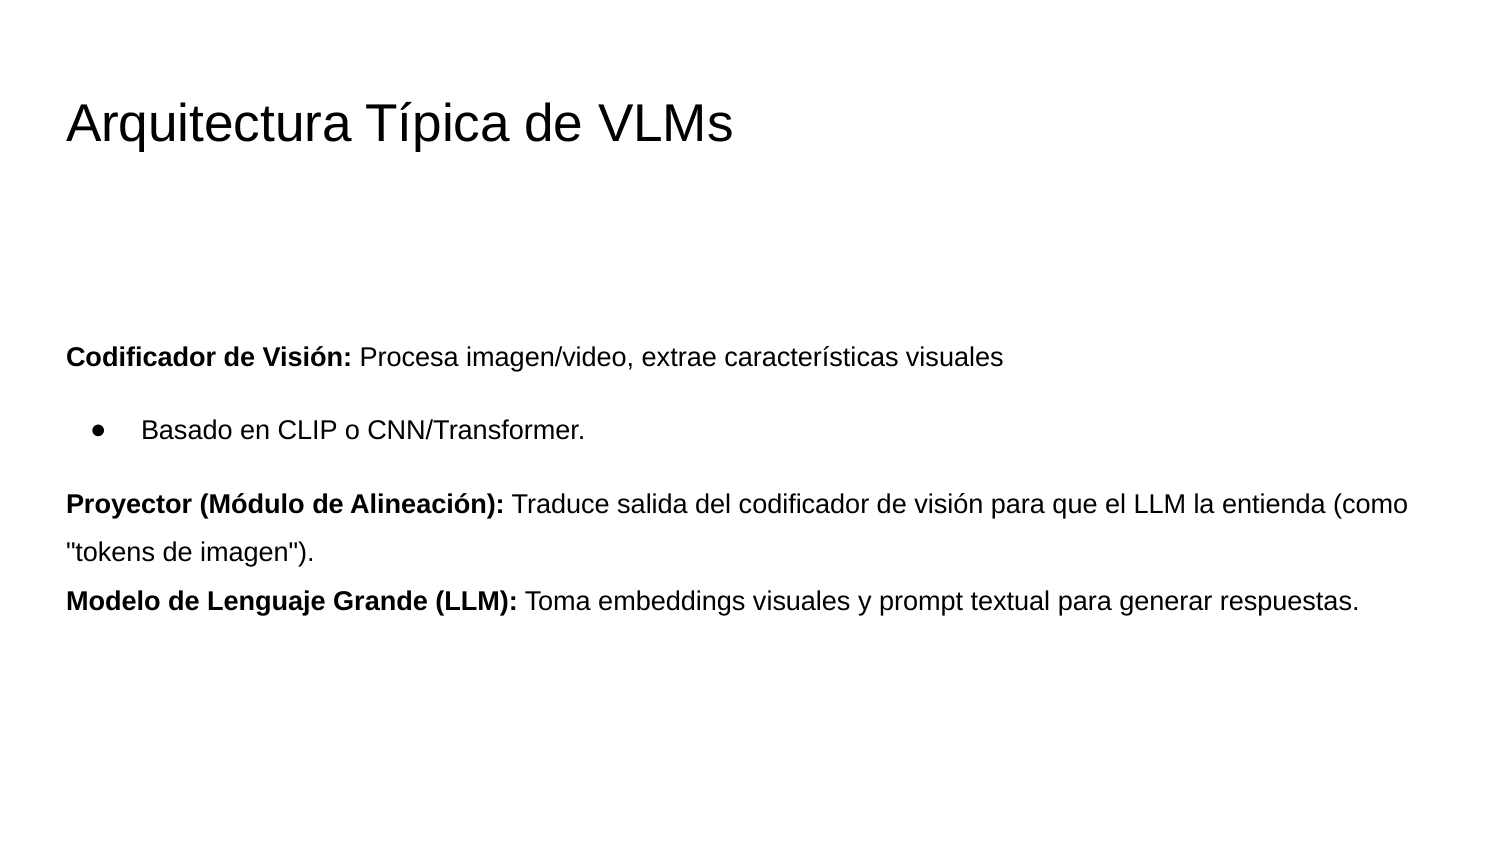

# Arquitectura Típica de VLMs

Codificador de Visión: Procesa imagen/video, extrae características visuales
Basado en CLIP o CNN/Transformer.
Proyector (Módulo de Alineación): Traduce salida del codificador de visión para que el LLM la entienda (como "tokens de imagen").
Modelo de Lenguaje Grande (LLM): Toma embeddings visuales y prompt textual para generar respuestas.